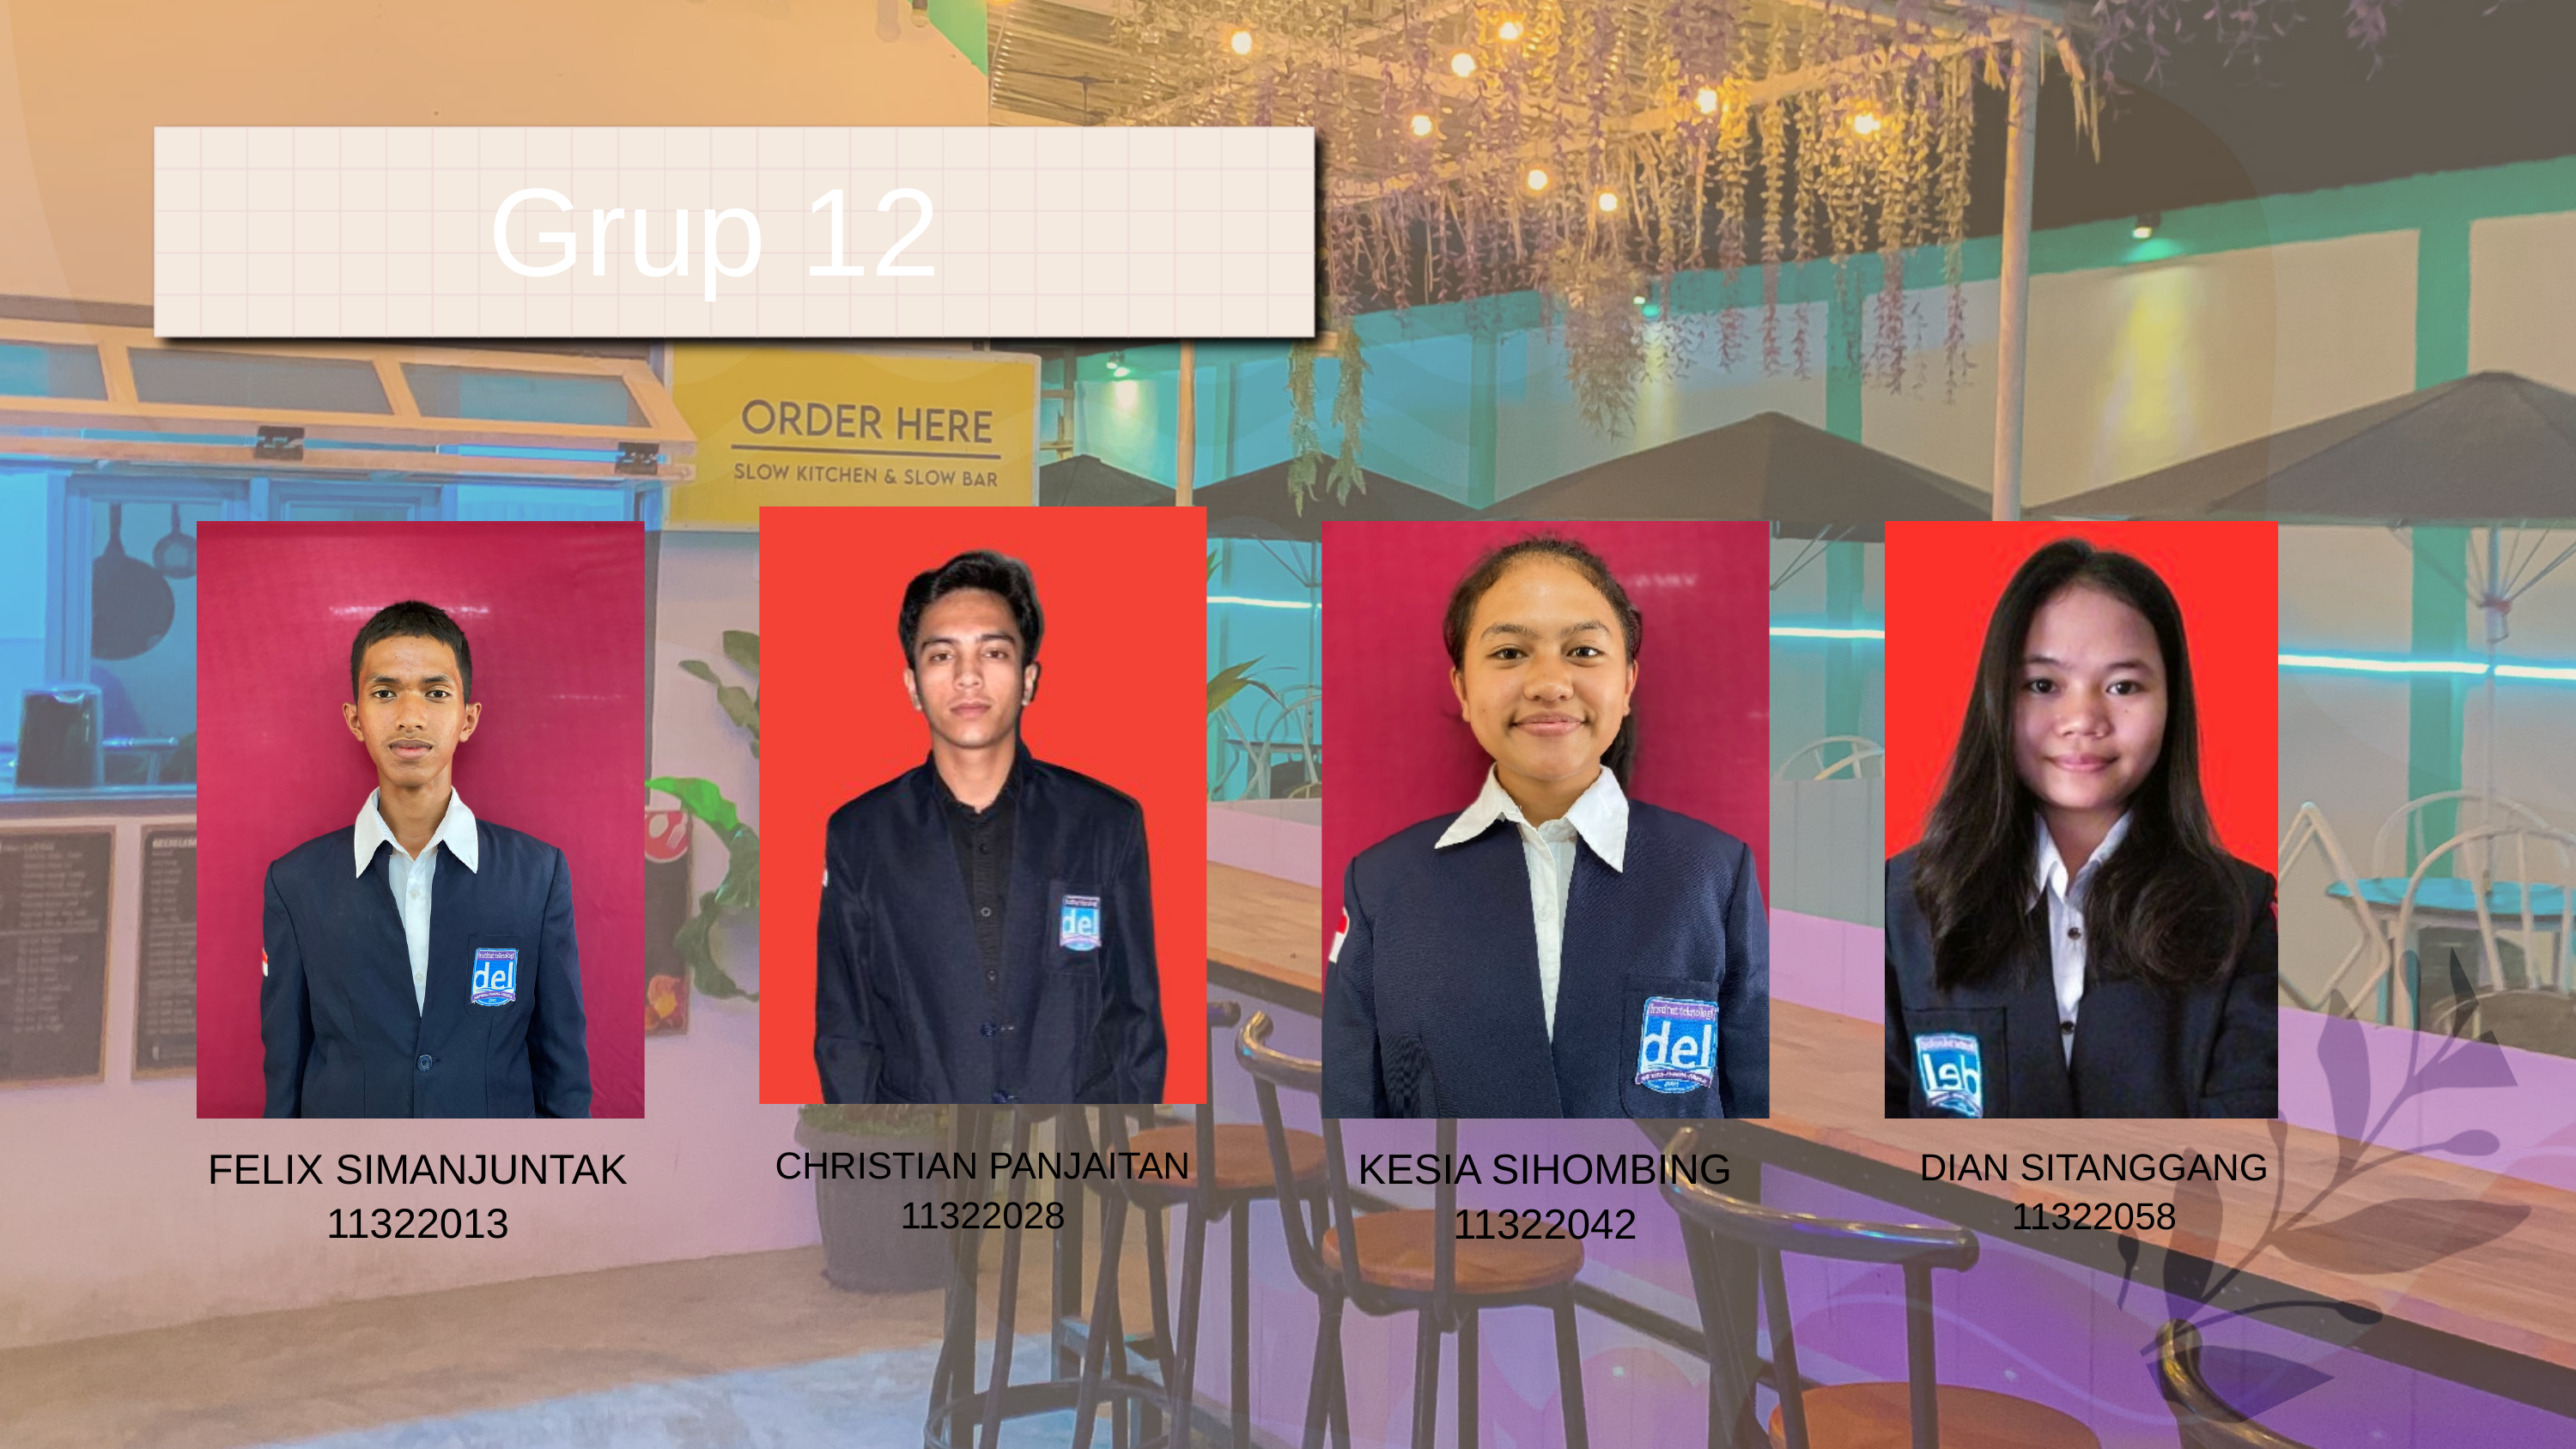

Grup 12

FELIX SIMANJUNTAK
11322013
CHRISTIAN PANJAITAN
11322028
KESIA SIHOMBING
11322042
DIAN SITANGGANG
11322058